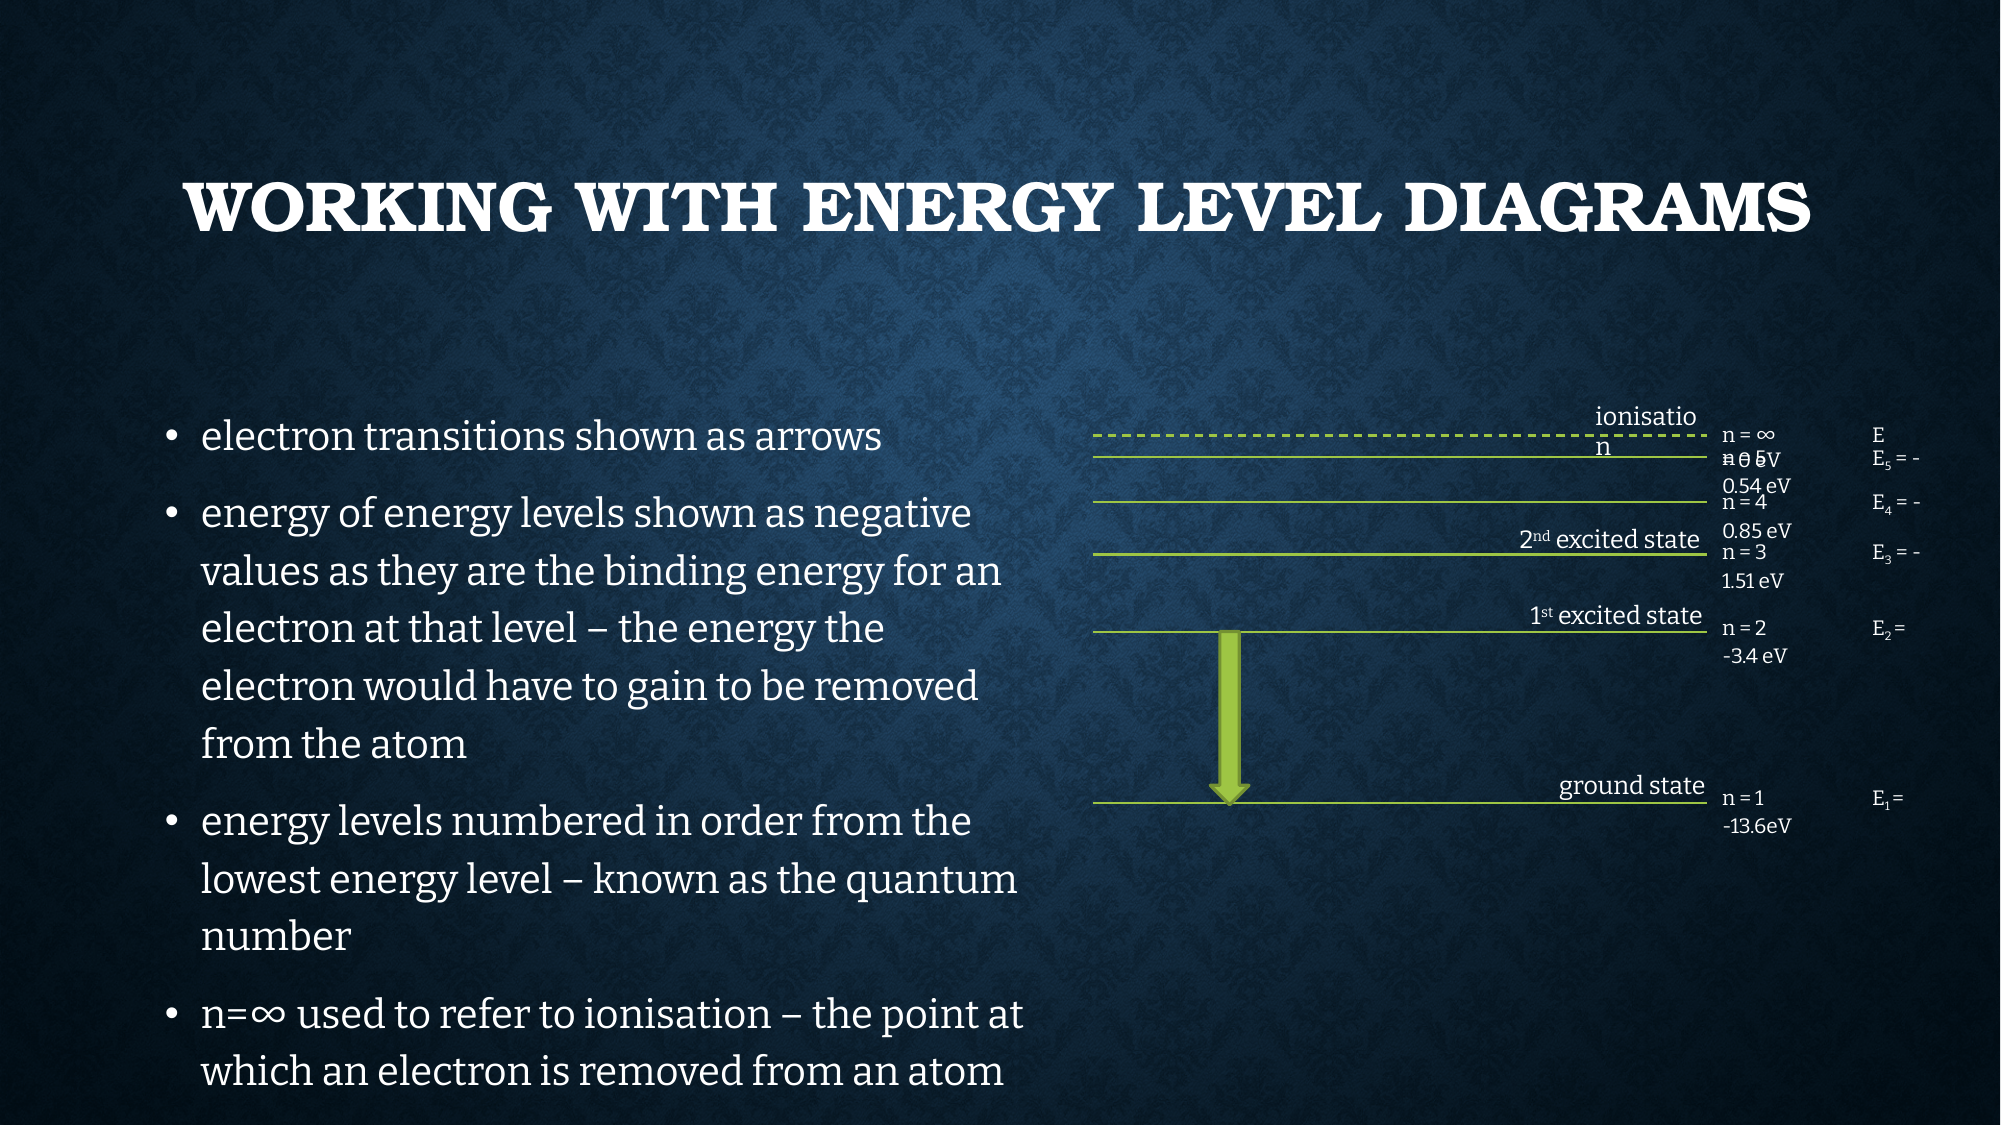

# Working with energy level diagrams
electron transitions shown as arrows
energy of energy levels shown as negative values as they are the binding energy for an electron at that level – the energy the electron would have to gain to be removed from the atom
energy levels numbered in order from the lowest energy level – known as the quantum number
n=∞ used to refer to ionisation – the point at which an electron is removed from an atom
ionisation
n = ∞	E = 0 eV
n = 5	E5 = -0.54 eV
n = 4	E4 = -0.85 eV
n = 3	E3 = -1.51 eV
n = 2	E2 = -3.4 eV
n = 1	E1 = -13.6eV
2nd excited state
1st excited state
ground state